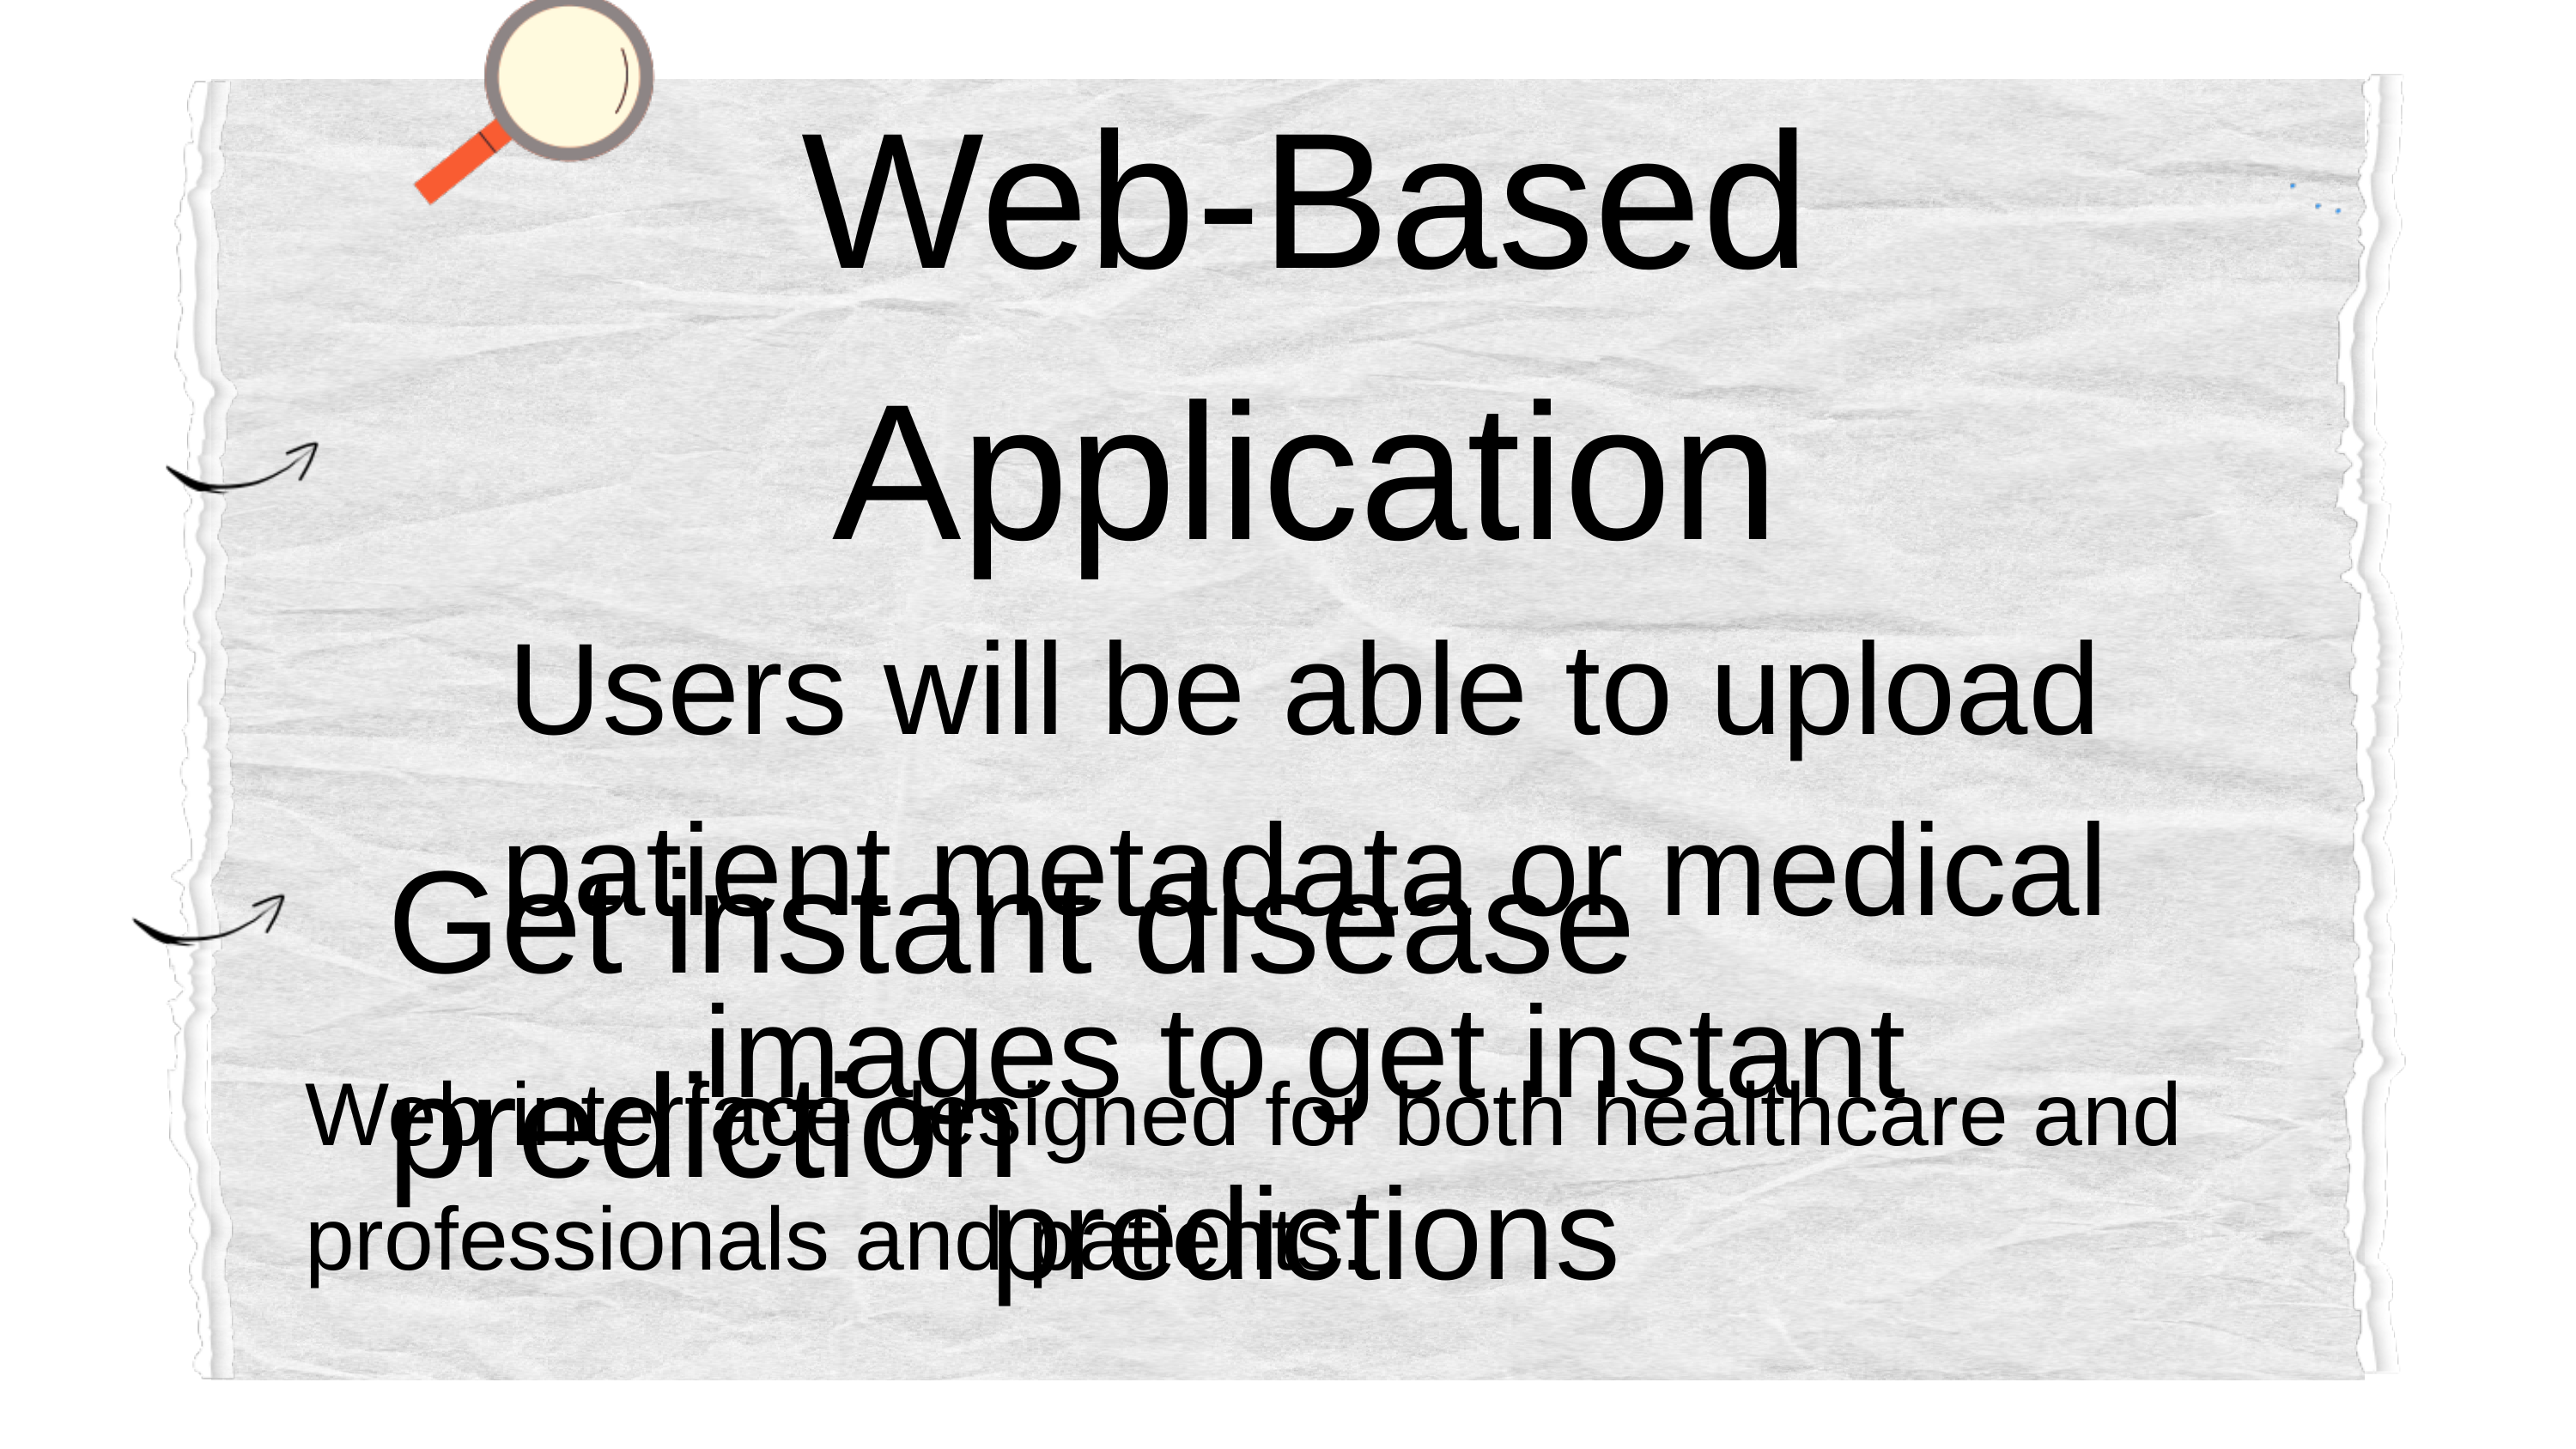

Web-Based Application
Users will be able to upload patient metadata or medical images to get instant predictions
Get instant disease prediction
Web interface designed for both healthcare and professionals and patients.